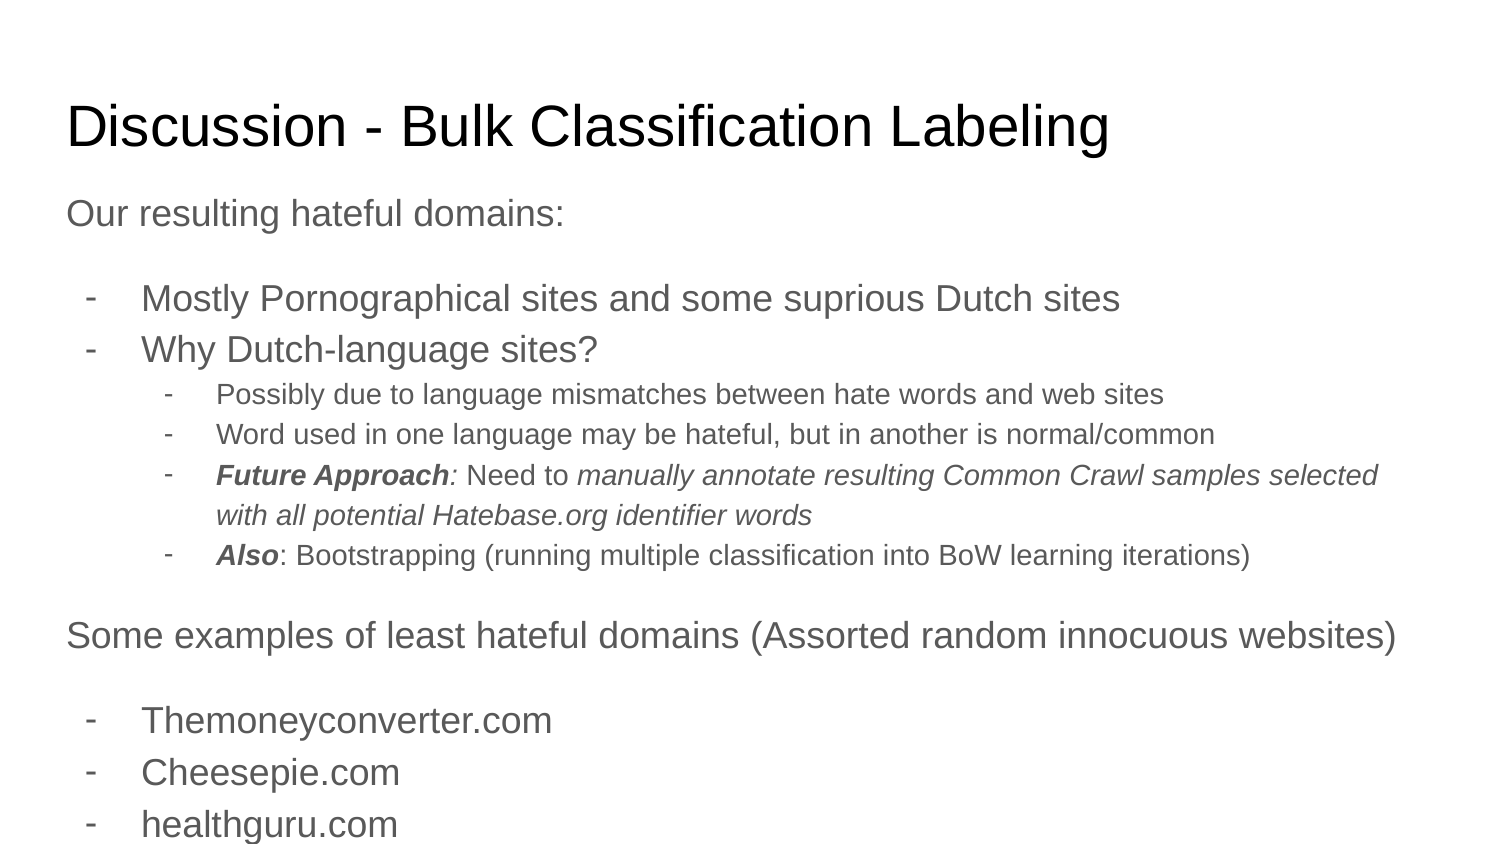

# Discussion - Bulk Classification Labeling
Our resulting hateful domains:
Mostly Pornographical sites and some suprious Dutch sites
Why Dutch-language sites?
Possibly due to language mismatches between hate words and web sites
Word used in one language may be hateful, but in another is normal/common
Future Approach: Need to manually annotate resulting Common Crawl samples selected with all potential Hatebase.org identifier words
Also: Bootstrapping (running multiple classification into BoW learning iterations)
Some examples of least hateful domains (Assorted random innocuous websites)
Themoneyconverter.com
Cheesepie.com
healthguru.com